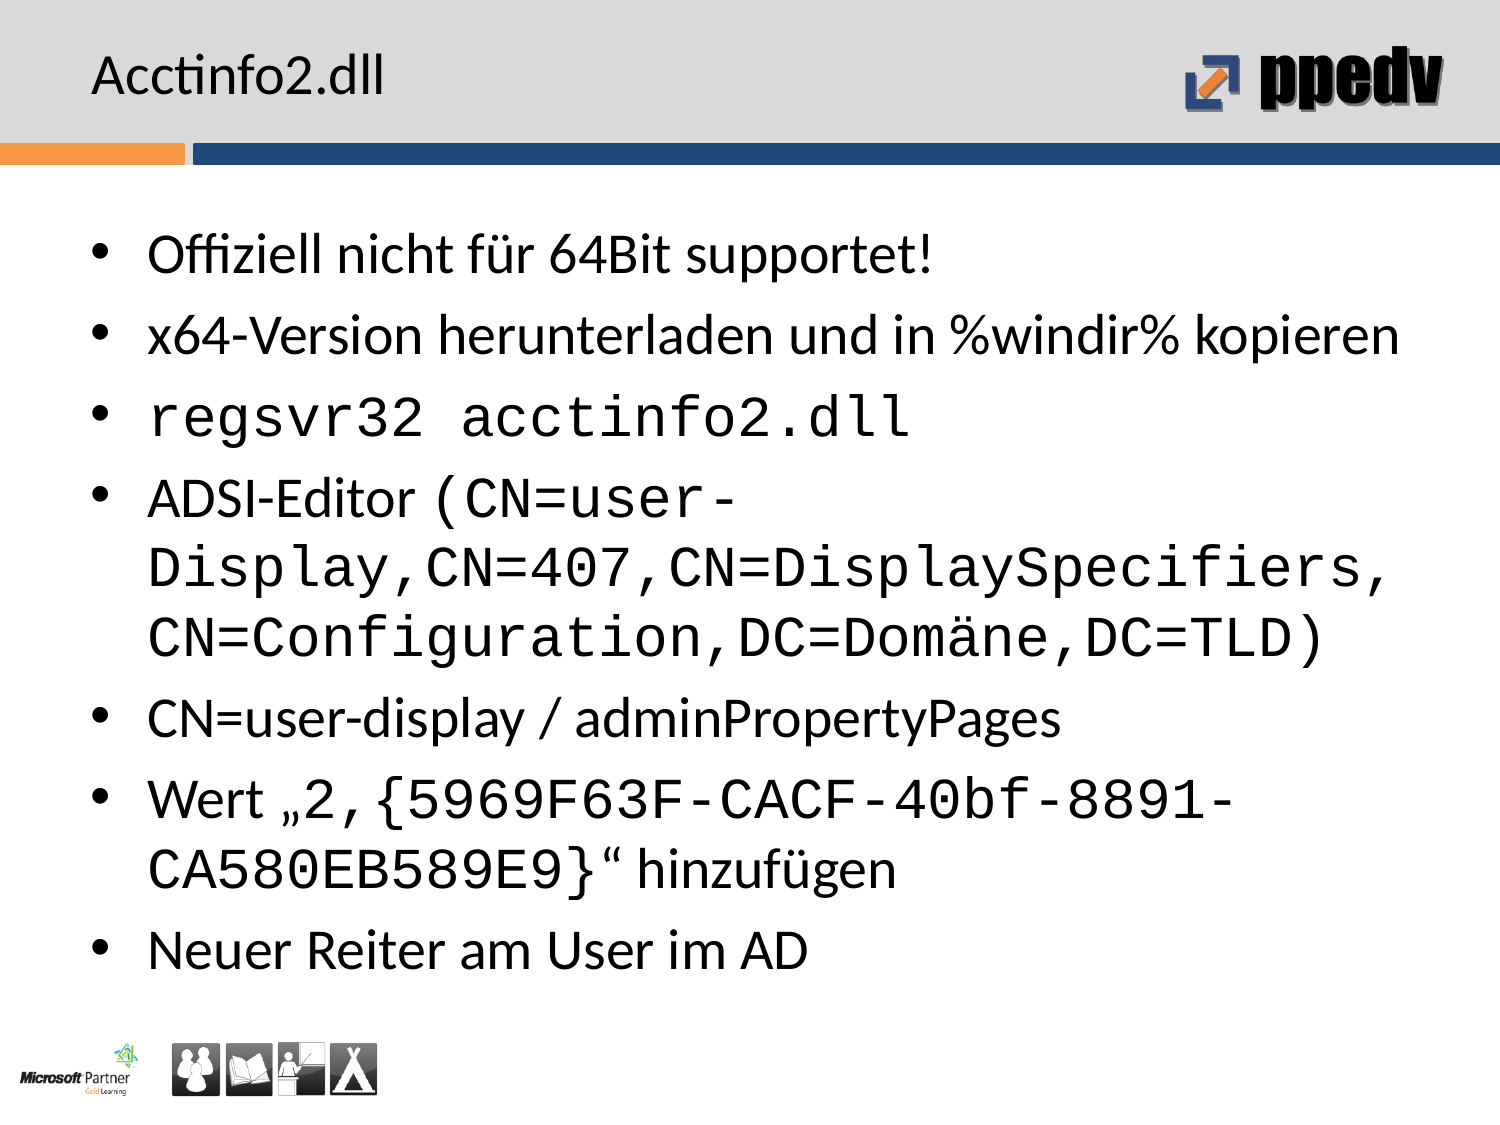

# Acctinfo2.dll
Offiziell nicht für 64Bit supportet!
x64-Version herunterladen und in %windir% kopieren
regsvr32 acctinfo2.dll
ADSI-Editor (CN=user-Display,CN=407,CN=DisplaySpecifiers, CN=Configuration,DC=Domäne,DC=TLD)
CN=user-display / adminPropertyPages
Wert „2,{5969F63F-CACF-40bf-8891-CA580EB589E9}“ hinzufügen
Neuer Reiter am User im AD